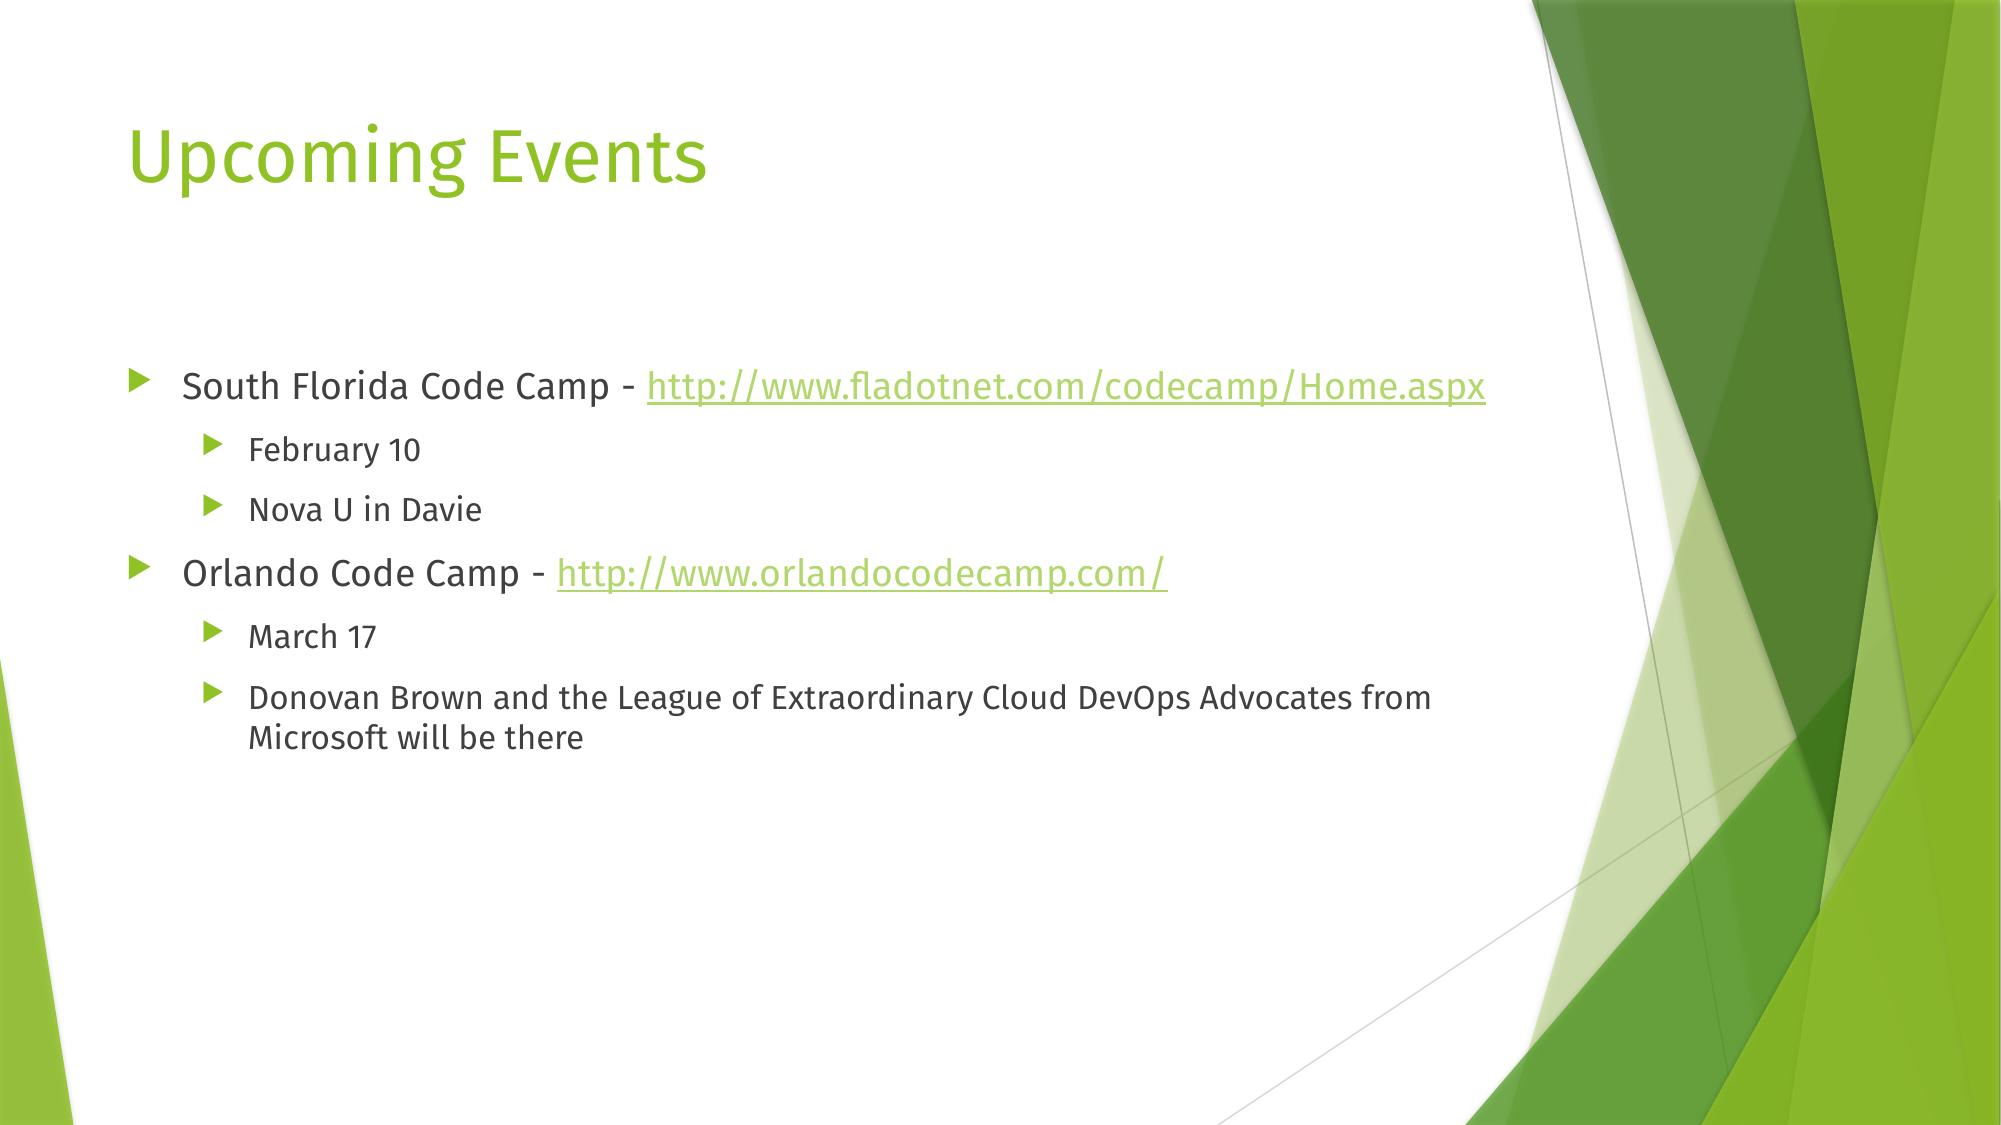

# Upcoming Events
South Florida Code Camp - http://www.fladotnet.com/codecamp/Home.aspx
February 10
Nova U in Davie
Orlando Code Camp - http://www.orlandocodecamp.com/
March 17
Donovan Brown and the League of Extraordinary Cloud DevOps Advocates from Microsoft will be there